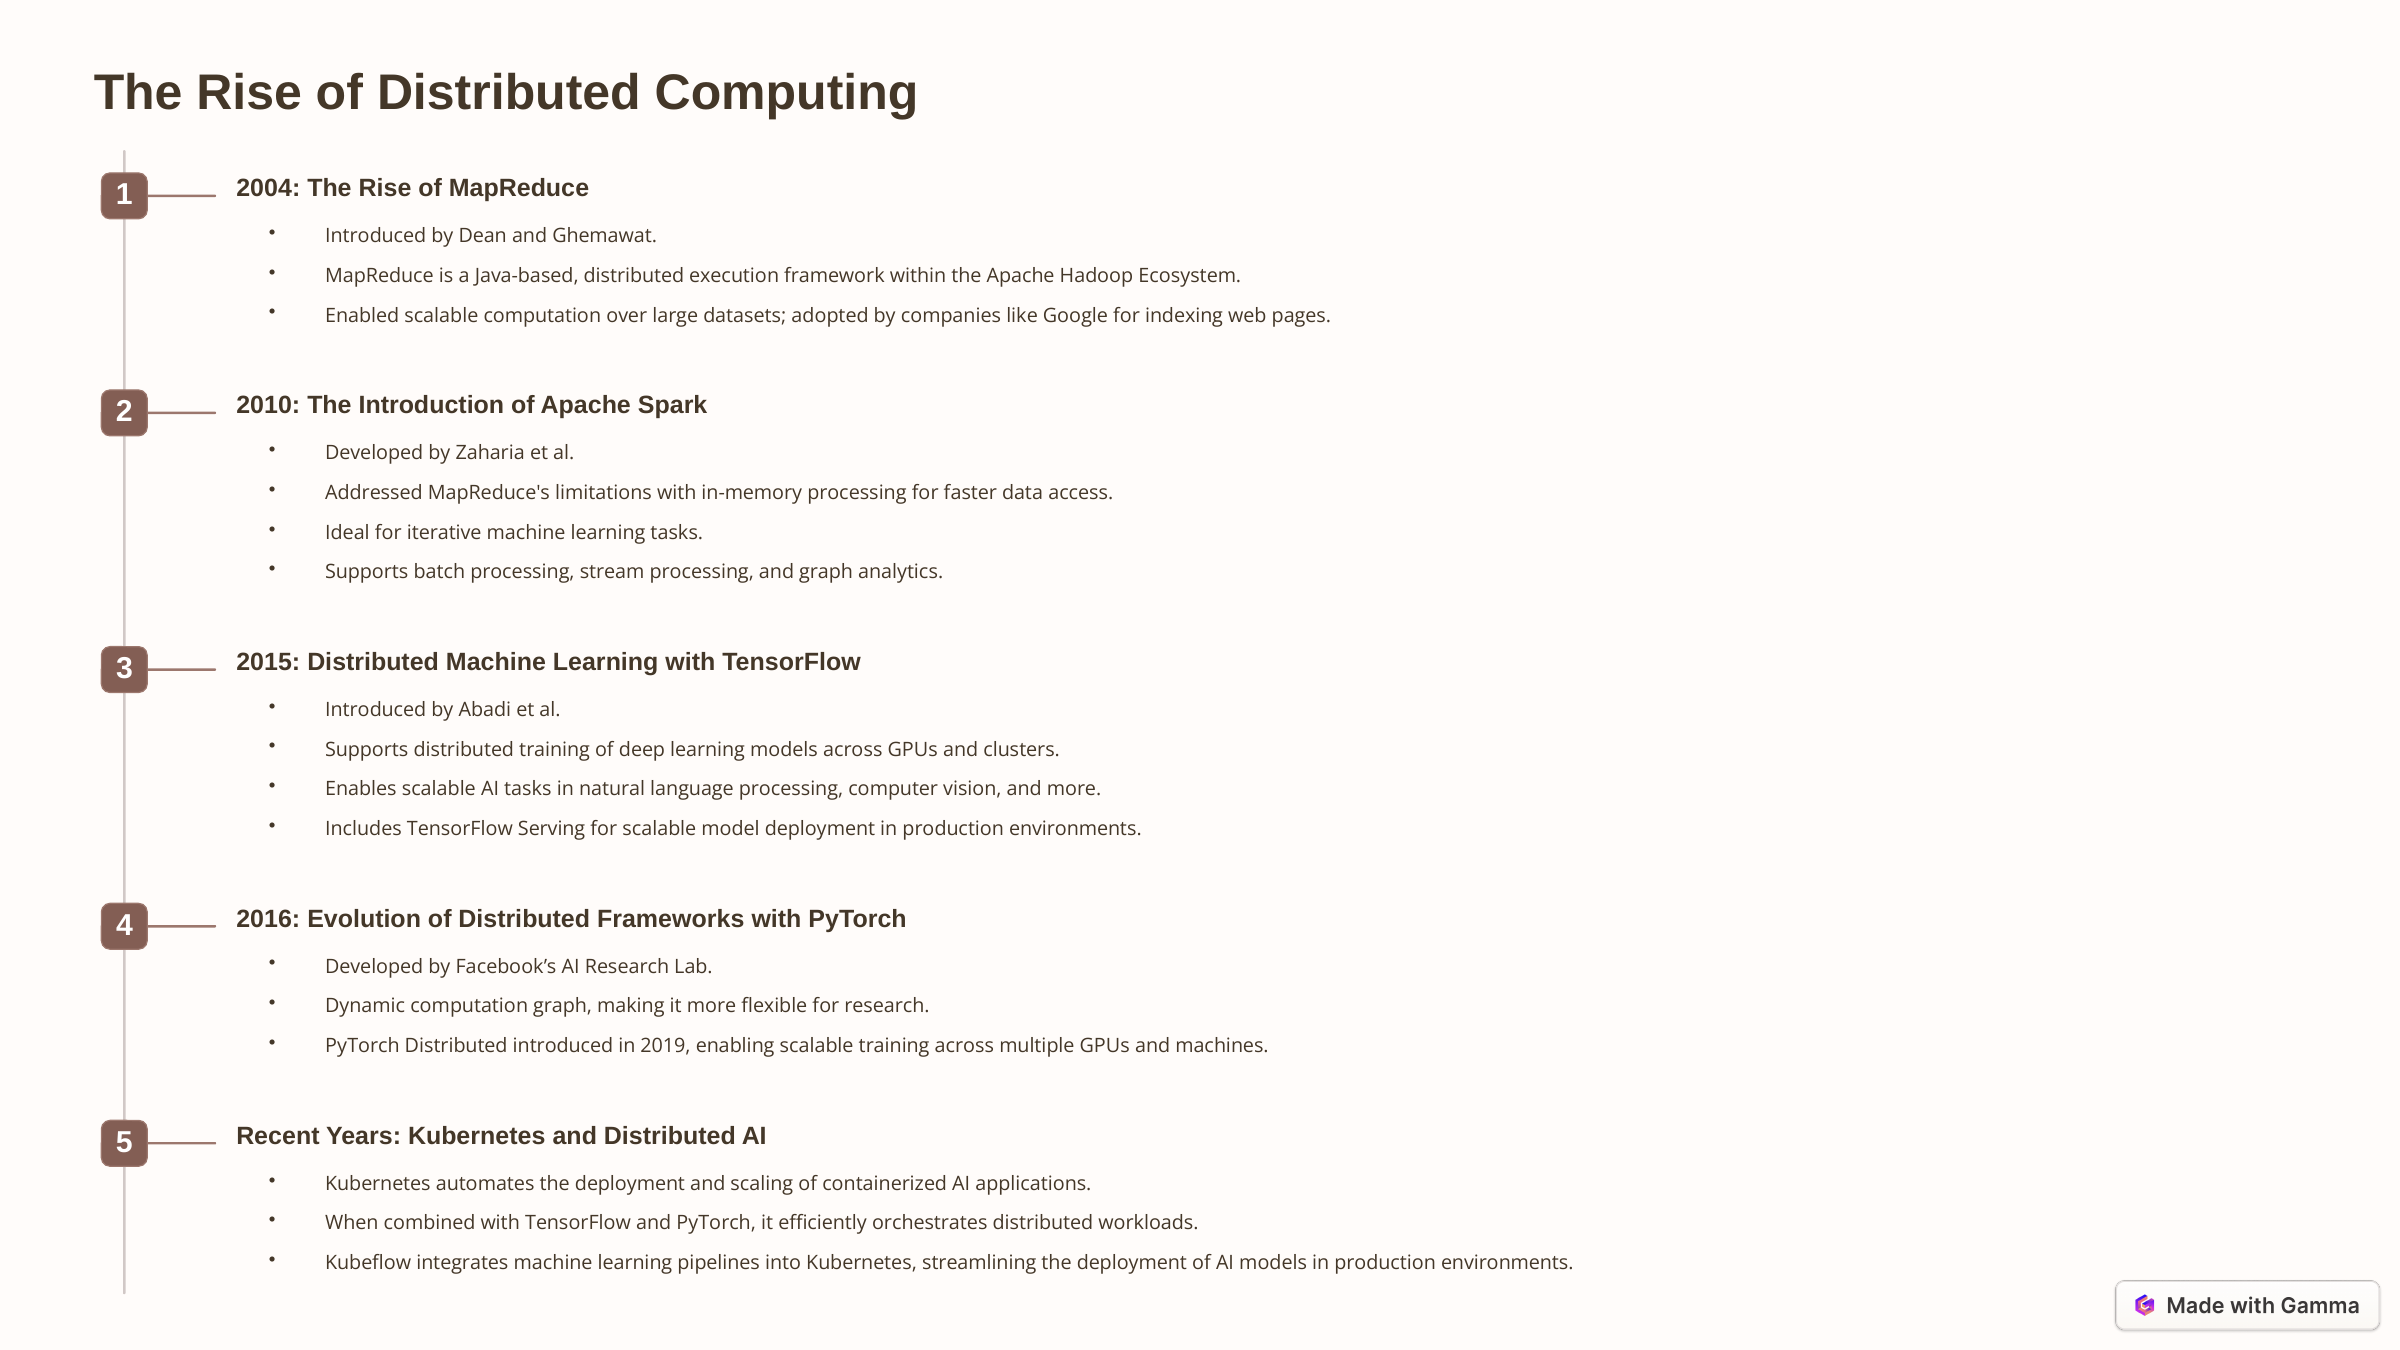

The Rise of Distributed Computing

2004: The Rise of MapReduce

1

Introduced by Dean and Ghemawat.
MapReduce is a Java-based, distributed execution framework within the Apache Hadoop Ecosystem.
Enabled scalable computation over large datasets; adopted by companies like Google for indexing web pages.
2010: The Introduction of Apache Spark

2

Developed by Zaharia et al.
Addressed MapReduce's limitations with in-memory processing for faster data access.
Ideal for iterative machine learning tasks.
Supports batch processing, stream processing, and graph analytics.
2015: Distributed Machine Learning with TensorFlow

3

Introduced by Abadi et al.
Supports distributed training of deep learning models across GPUs and clusters.
Enables scalable AI tasks in natural language processing, computer vision, and more.
Includes TensorFlow Serving for scalable model deployment in production environments.
2016: Evolution of Distributed Frameworks with PyTorch

4

Developed by Facebook’s AI Research Lab.
Dynamic computation graph, making it more flexible for research.
PyTorch Distributed introduced in 2019, enabling scalable training across multiple GPUs and machines.
Recent Years: Kubernetes and Distributed AI

5

Kubernetes automates the deployment and scaling of containerized AI applications.
When combined with TensorFlow and PyTorch, it efficiently orchestrates distributed workloads.
Kubeflow integrates machine learning pipelines into Kubernetes, streamlining the deployment of AI models in production environments.